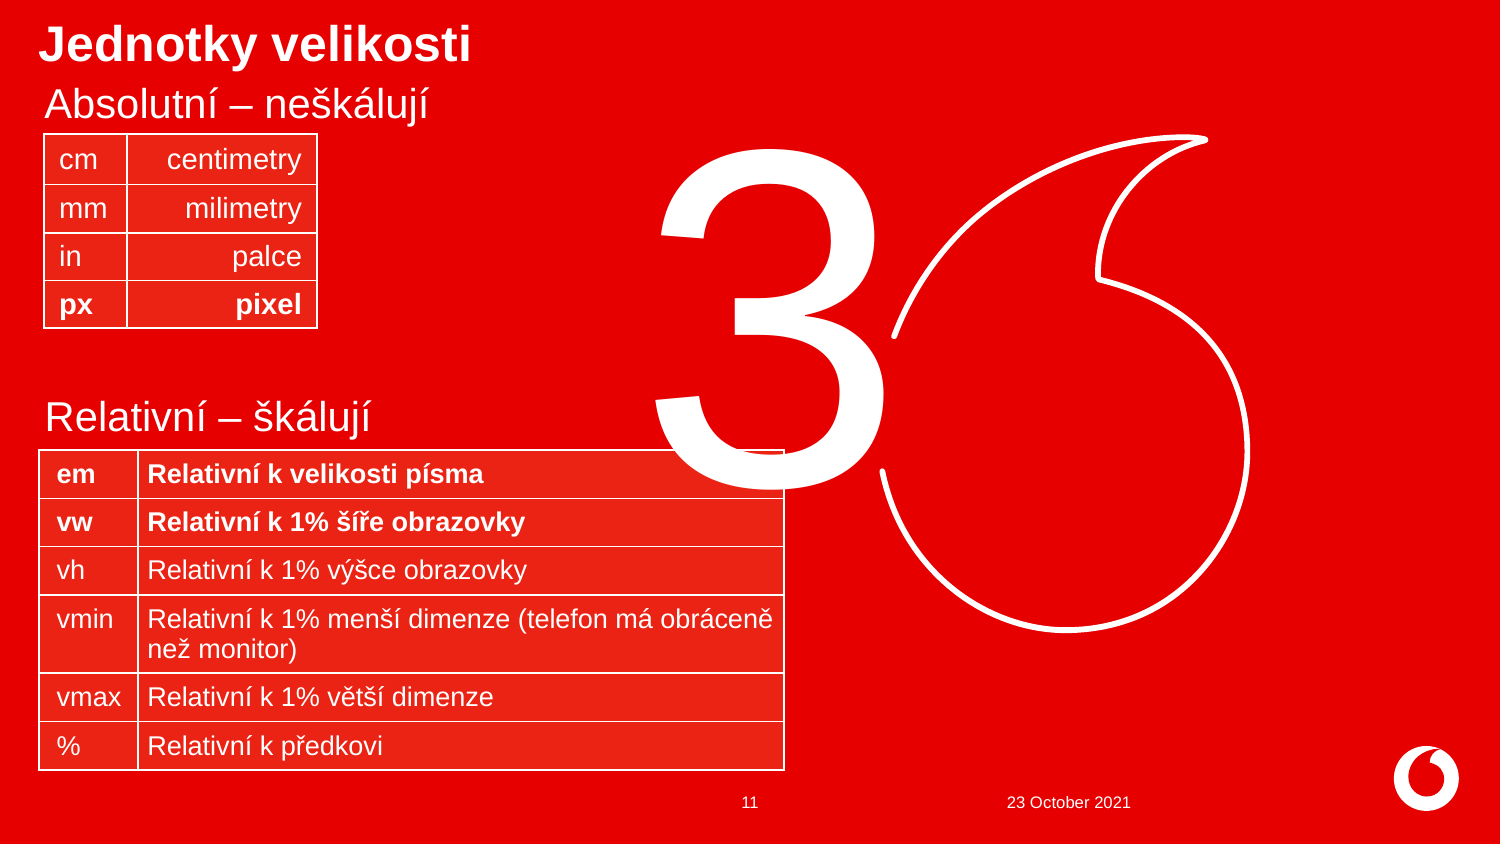

# Jednotky velikosti
Absolutní – neškálují

3
| cm | centimetry |
| --- | --- |
| mm | milimetry |
| in | palce |
| px | pixel |
Relativní – škálují

| em | Relativní k velikosti písma |
| --- | --- |
| vw | Relativní k 1% šíře obrazovky |
| vh | Relativní k 1% výšce obrazovky |
| vmin | Relativní k 1% menší dimenze (telefon má obráceně než monitor) |
| vmax | Relativní k 1% větší dimenze |
| % | Relativní k předkovi |
23 October 2021
11